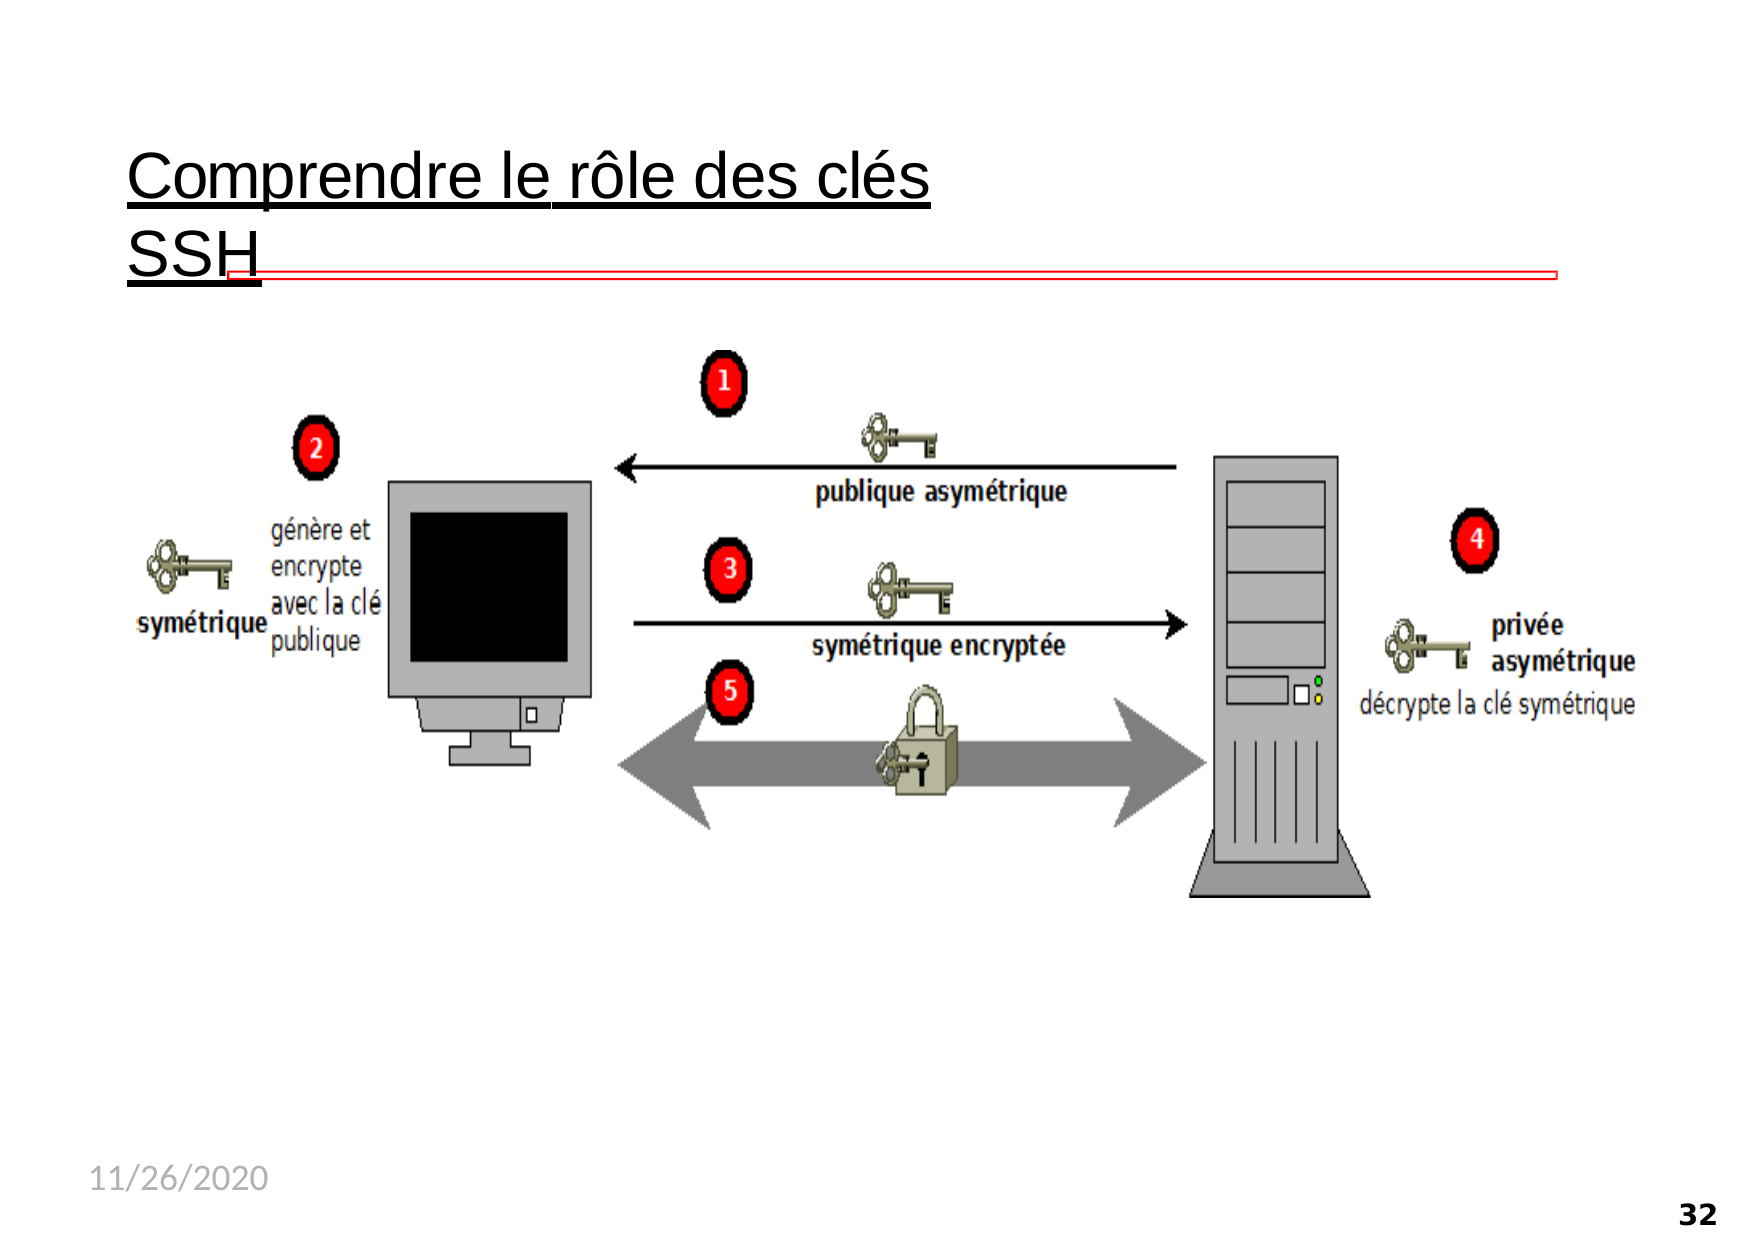

# Comprendre le rôle des clés SSH

11/26/2020
32